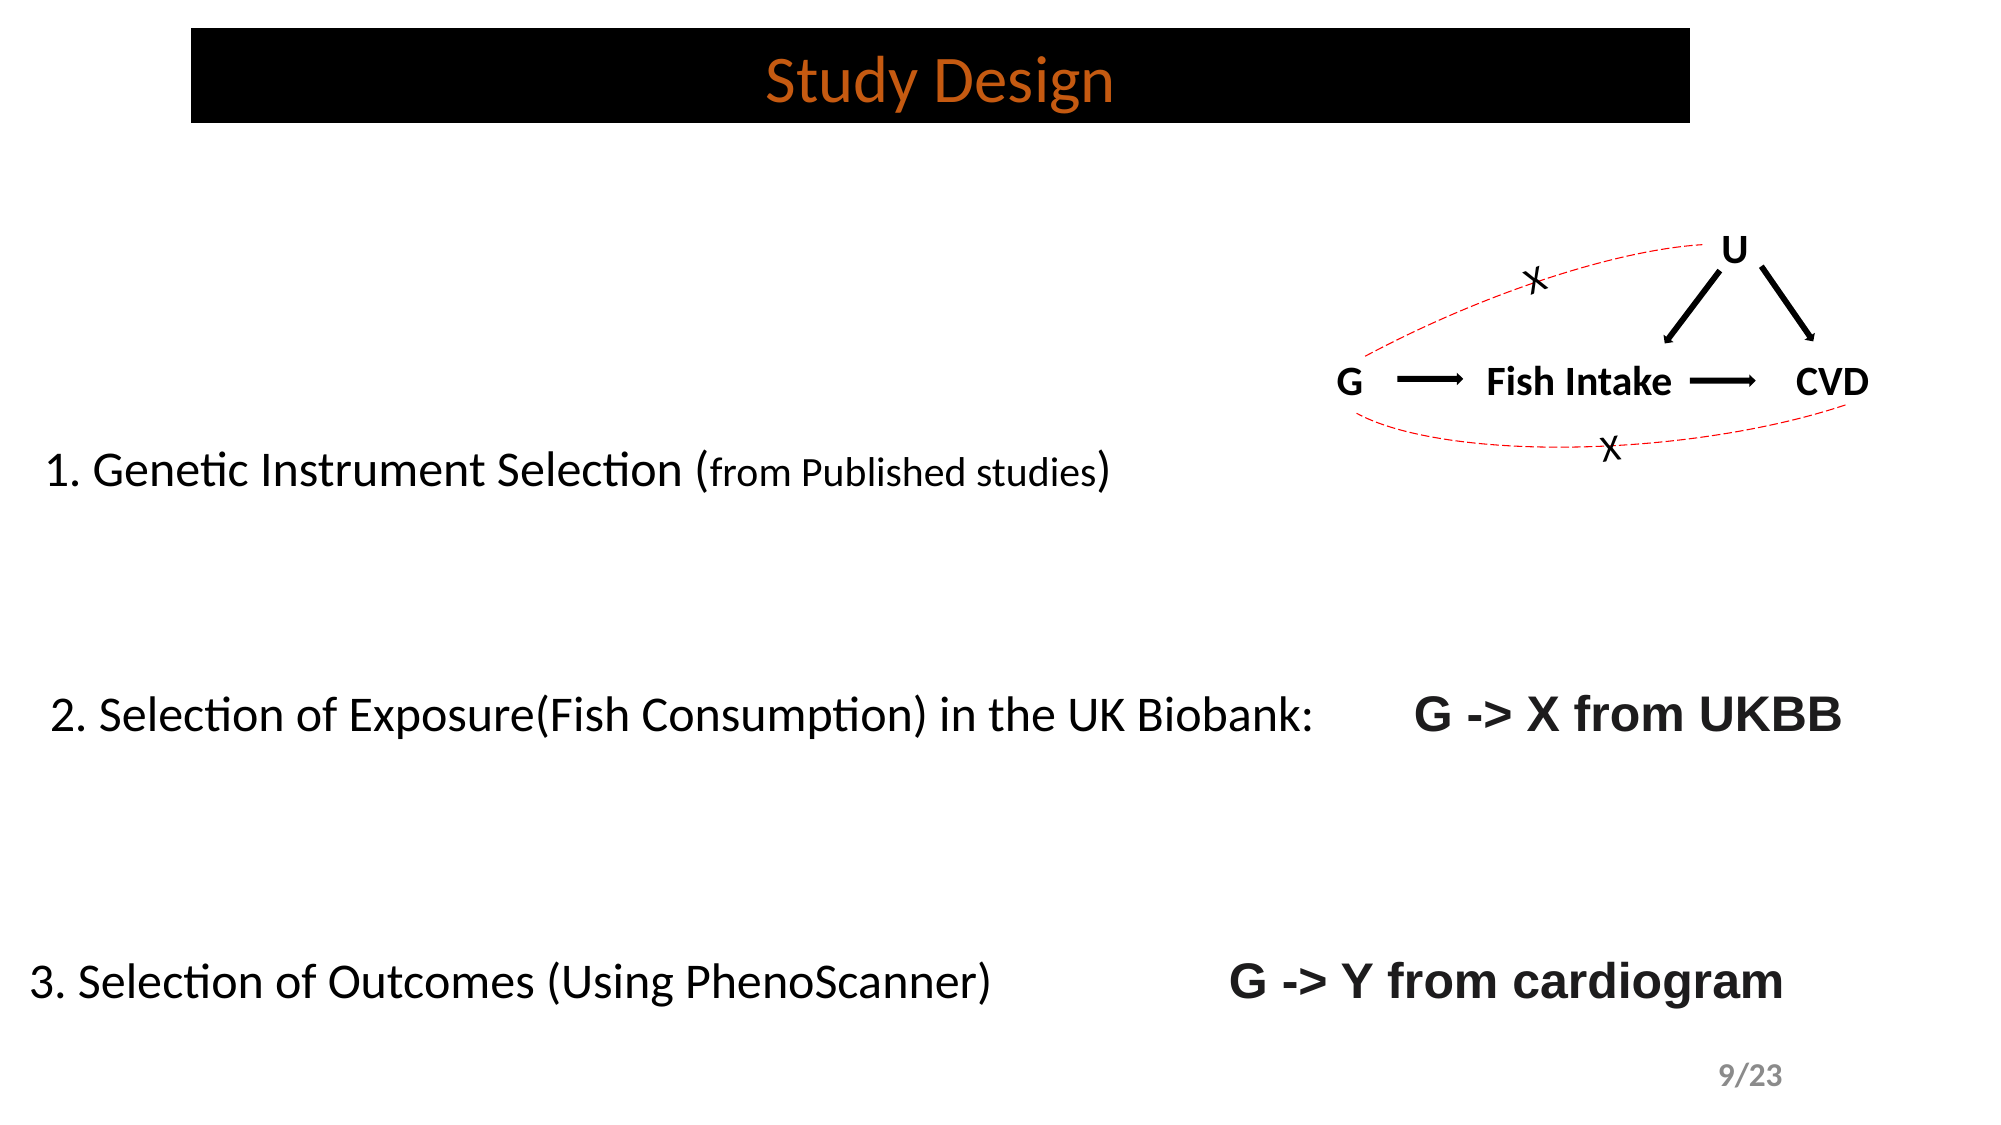

Study Design
U

G 	Fish Intake	 CVD

X

X
1. Genetic Instrument Selection (from Published studies)
2. Selection of Exposure(Fish Consumption) in the UK Biobank:	 G -> X from UKBB
3. Selection of Outcomes (Using PhenoScanner) 		G -> Y from cardiogram
9/23